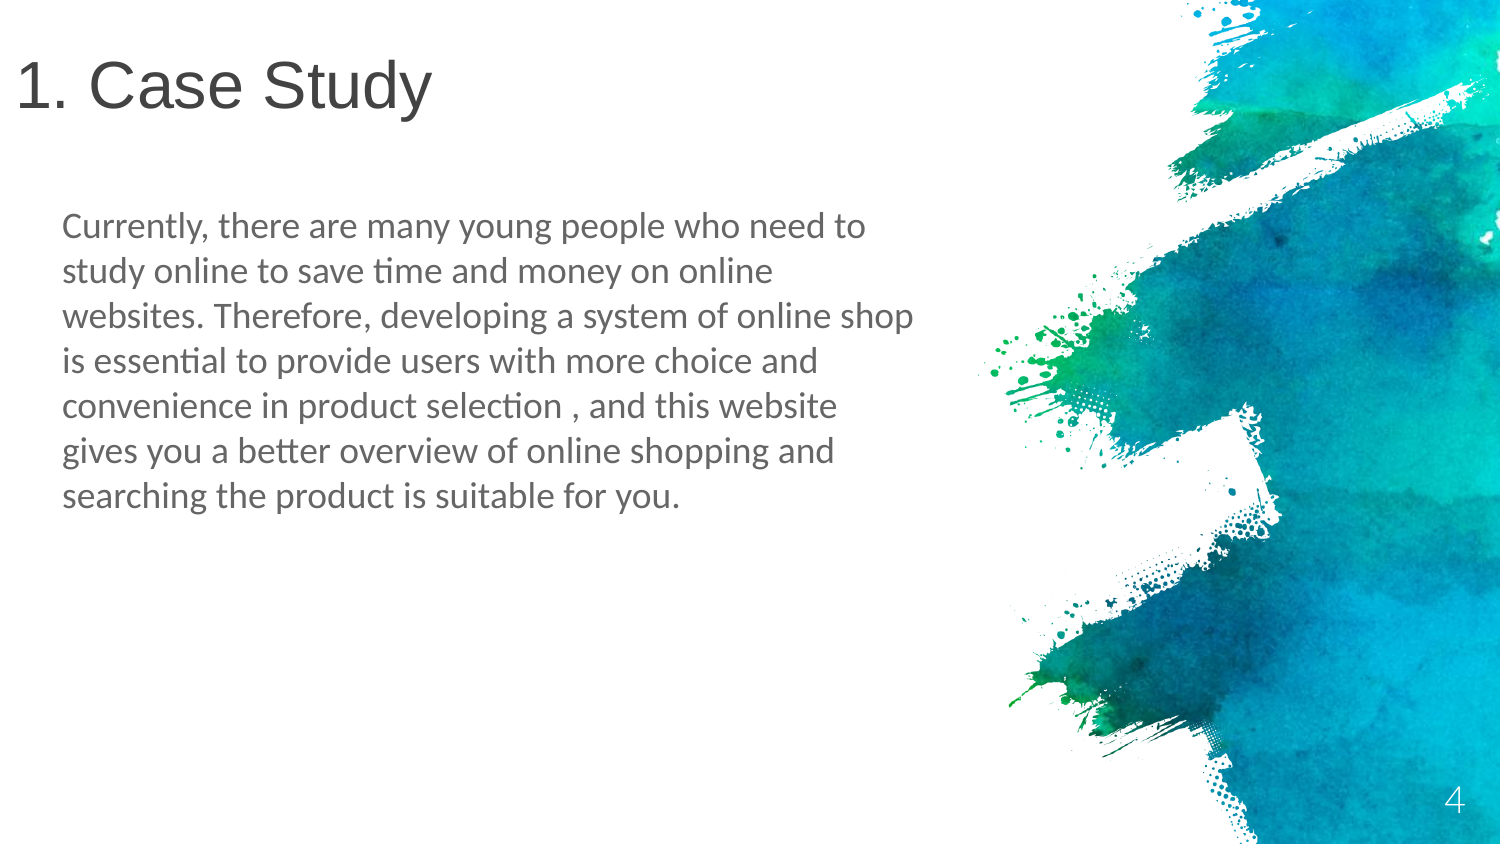

# 1. Case Study
Currently, there are many young people who need to study online to save time and money on online websites. Therefore, developing a system of online shop is essential to provide users with more choice and convenience in product selection , and this website gives you a better overview of online shopping and searching the product is suitable for you.
4